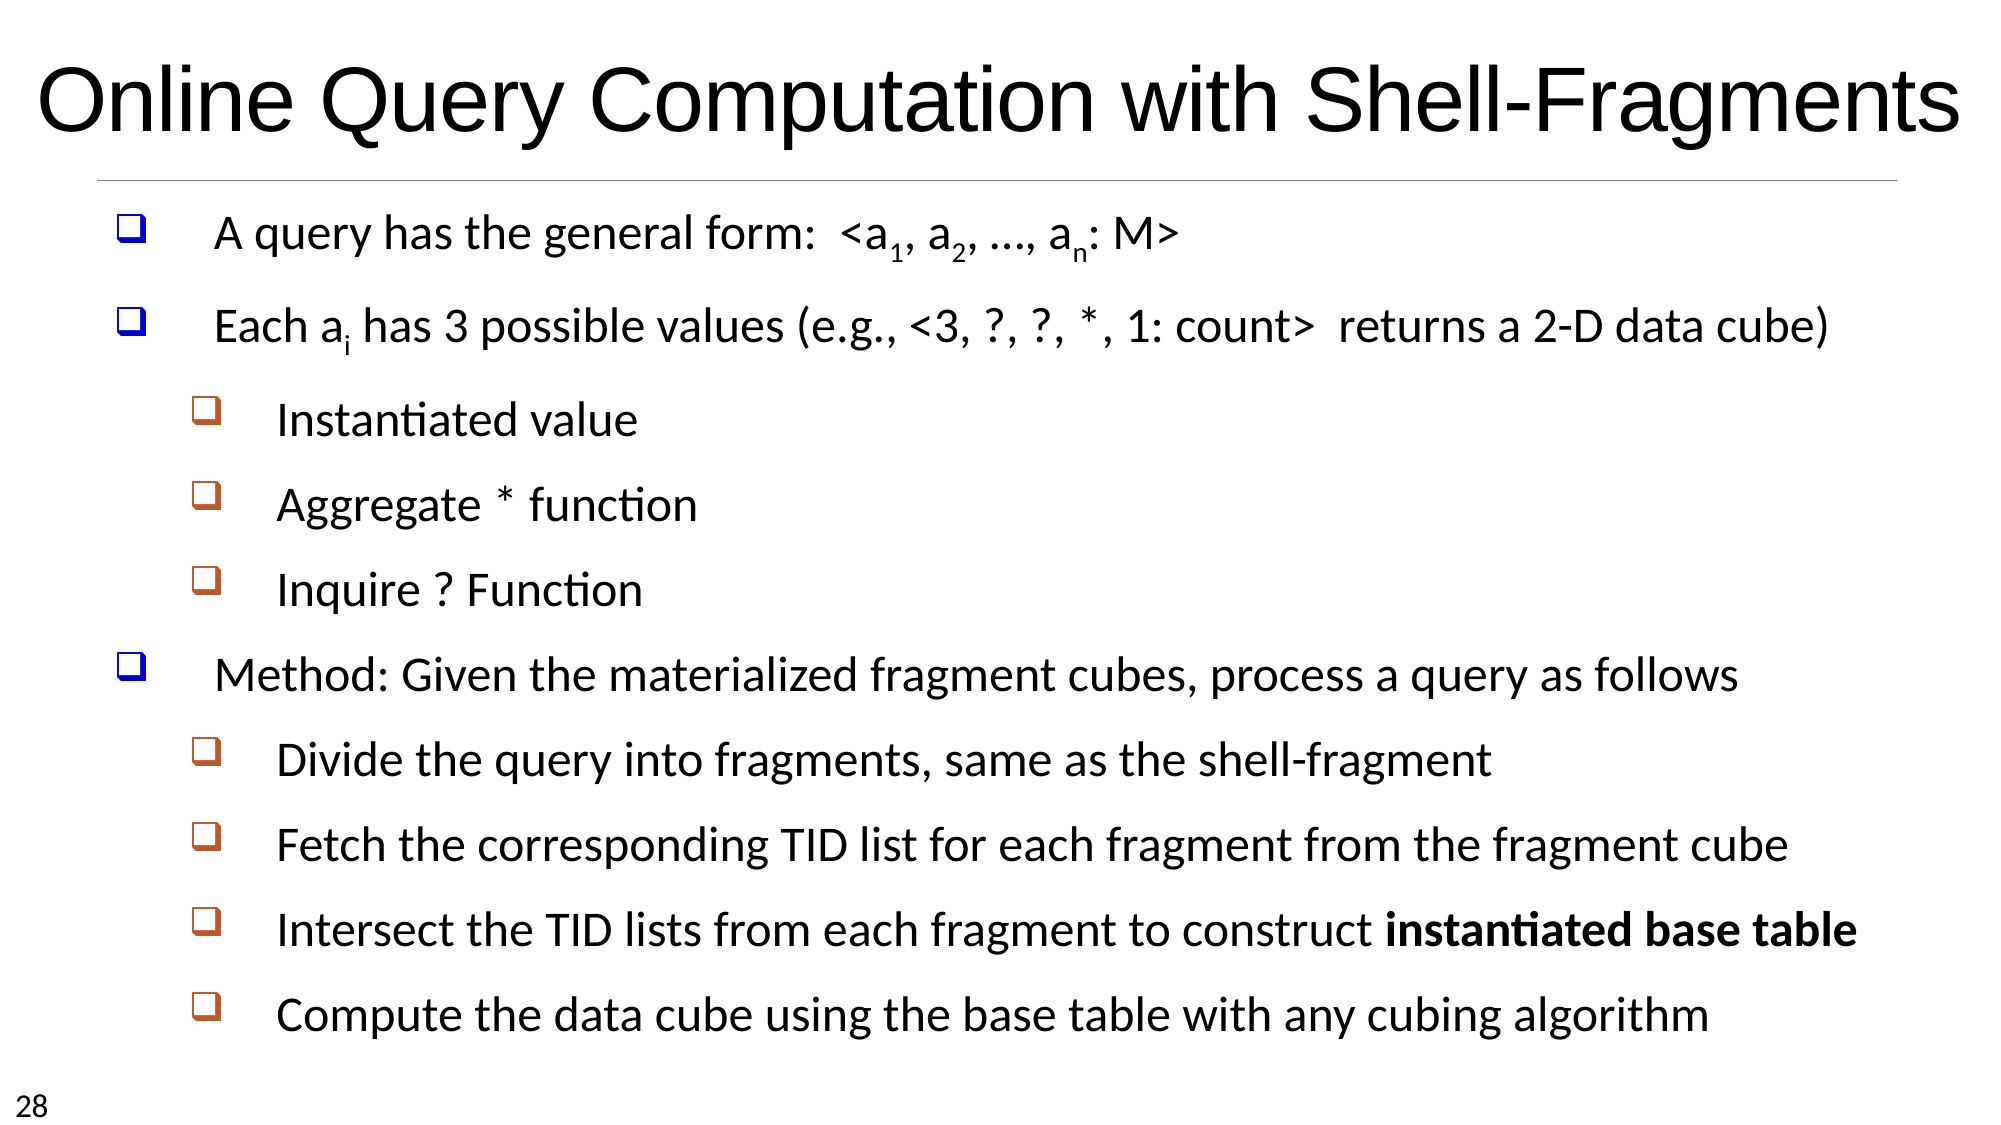

# Online Query Computation with Shell-Fragments
A query has the general form:  <a1, a2, …, an: M>
Each ai has 3 possible values (e.g., <3, ?, ?, *, 1: count>  returns a 2-D data cube)
Instantiated value
Aggregate * function
Inquire ? Function
Method: Given the materialized fragment cubes, process a query as follows
Divide the query into fragments, same as the shell-fragment
Fetch the corresponding TID list for each fragment from the fragment cube
Intersect the TID lists from each fragment to construct instantiated base table
Compute the data cube using the base table with any cubing algorithm